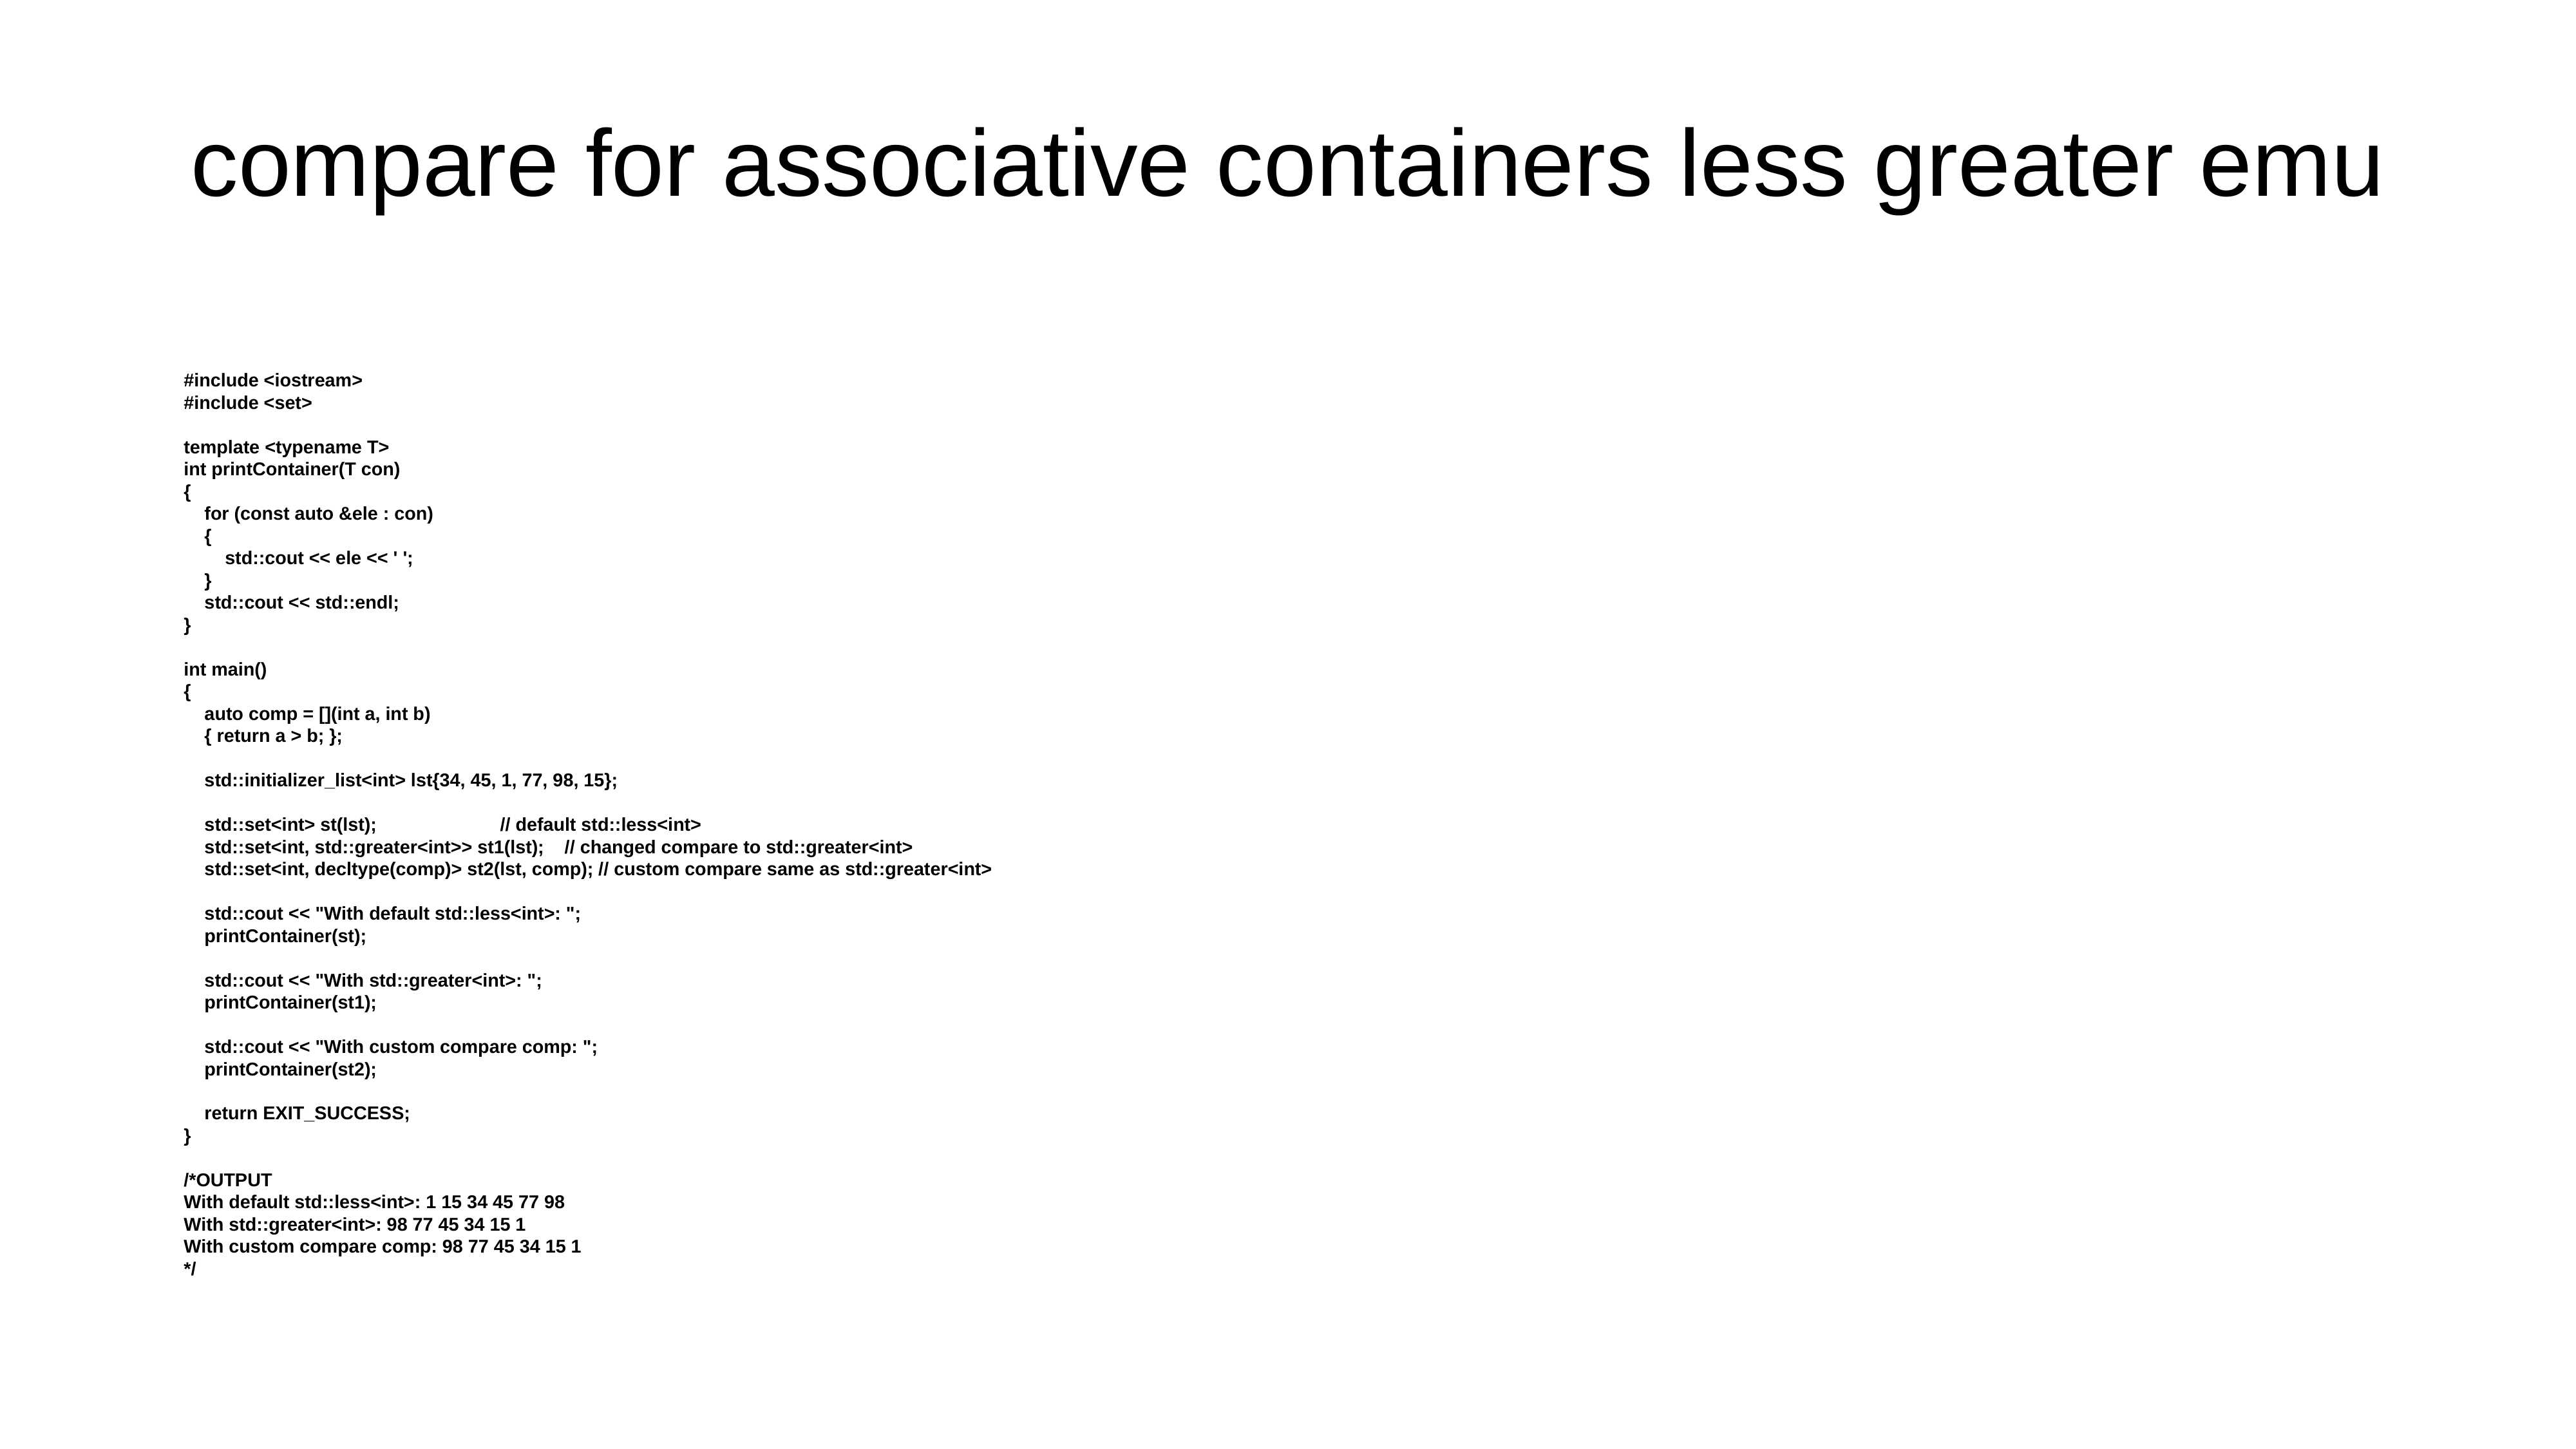

# compare for associative containers less greater emu
#include <iostream>
#include <set>

template <typename T>
int printContainer(T con)
{
    for (const auto &ele : con)
    {
        std::cout << ele << ' ';
    }
    std::cout << std::endl;
}

int main()
{
    auto comp = [](int a, int b)
    { return a > b; };

    std::initializer_list<int> lst{34, 45, 1, 77, 98, 15};

    std::set<int> st(lst);                        // default std::less<int>
    std::set<int, std::greater<int>> st1(lst);    // changed compare to std::greater<int>
    std::set<int, decltype(comp)> st2(lst, comp); // custom compare same as std::greater<int>

    std::cout << "With default std::less<int>: ";
    printContainer(st);

    std::cout << "With std::greater<int>: ";
    printContainer(st1);

    std::cout << "With custom compare comp: ";
    printContainer(st2);

    return EXIT_SUCCESS;
}

/*OUTPUT
With default std::less<int>: 1 15 34 45 77 98
With std::greater<int>: 98 77 45 34 15 1
With custom compare comp: 98 77 45 34 15 1
*/